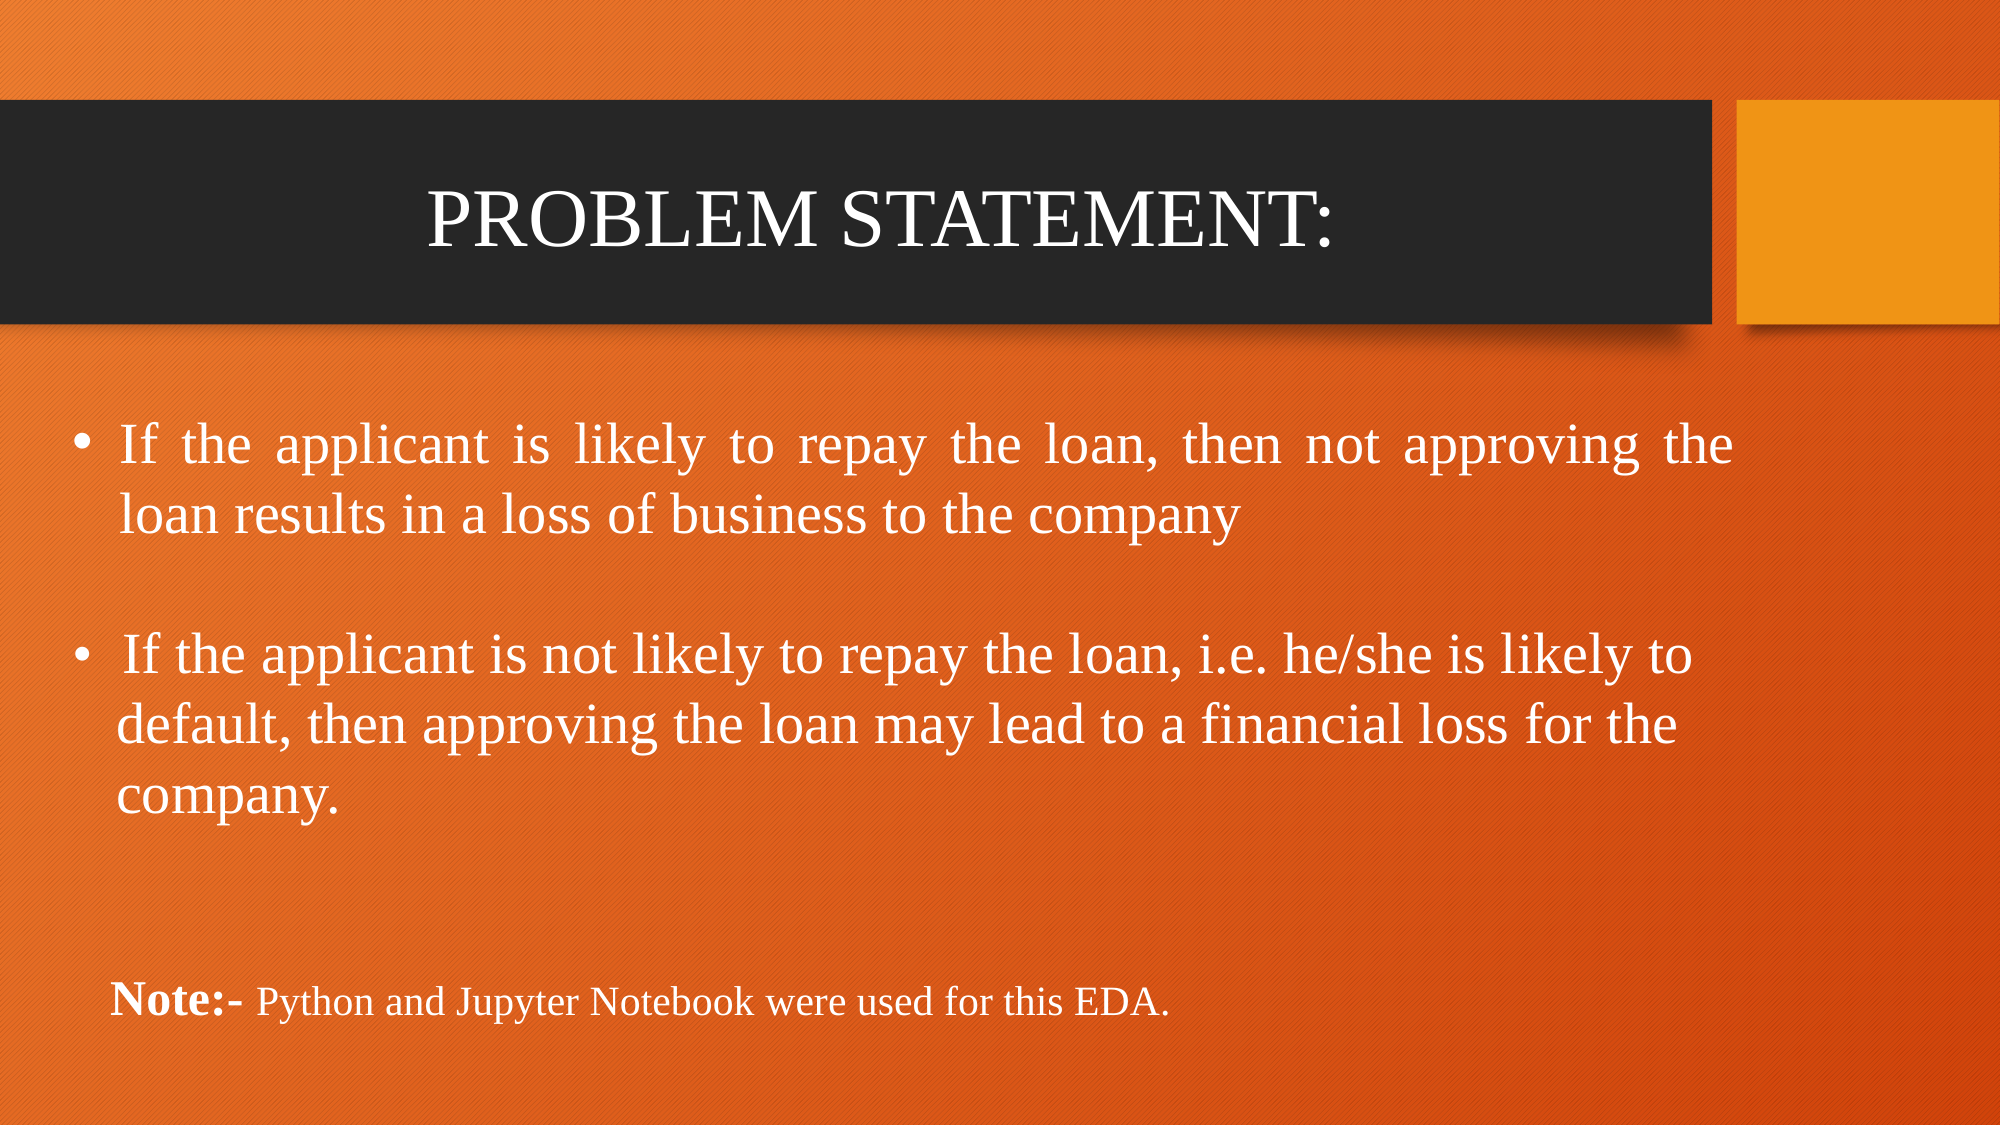

# PROBLEM STATEMENT:
If the applicant is likely to repay the loan, then not approving the loan results in a loss of business to the company

•  If the applicant is not likely to repay the loan, i.e. he/she is likely to
   default, then approving the loan may lead to a financial loss for the
   company.

   Note:- Python and Jupyter Notebook were used for this EDA.